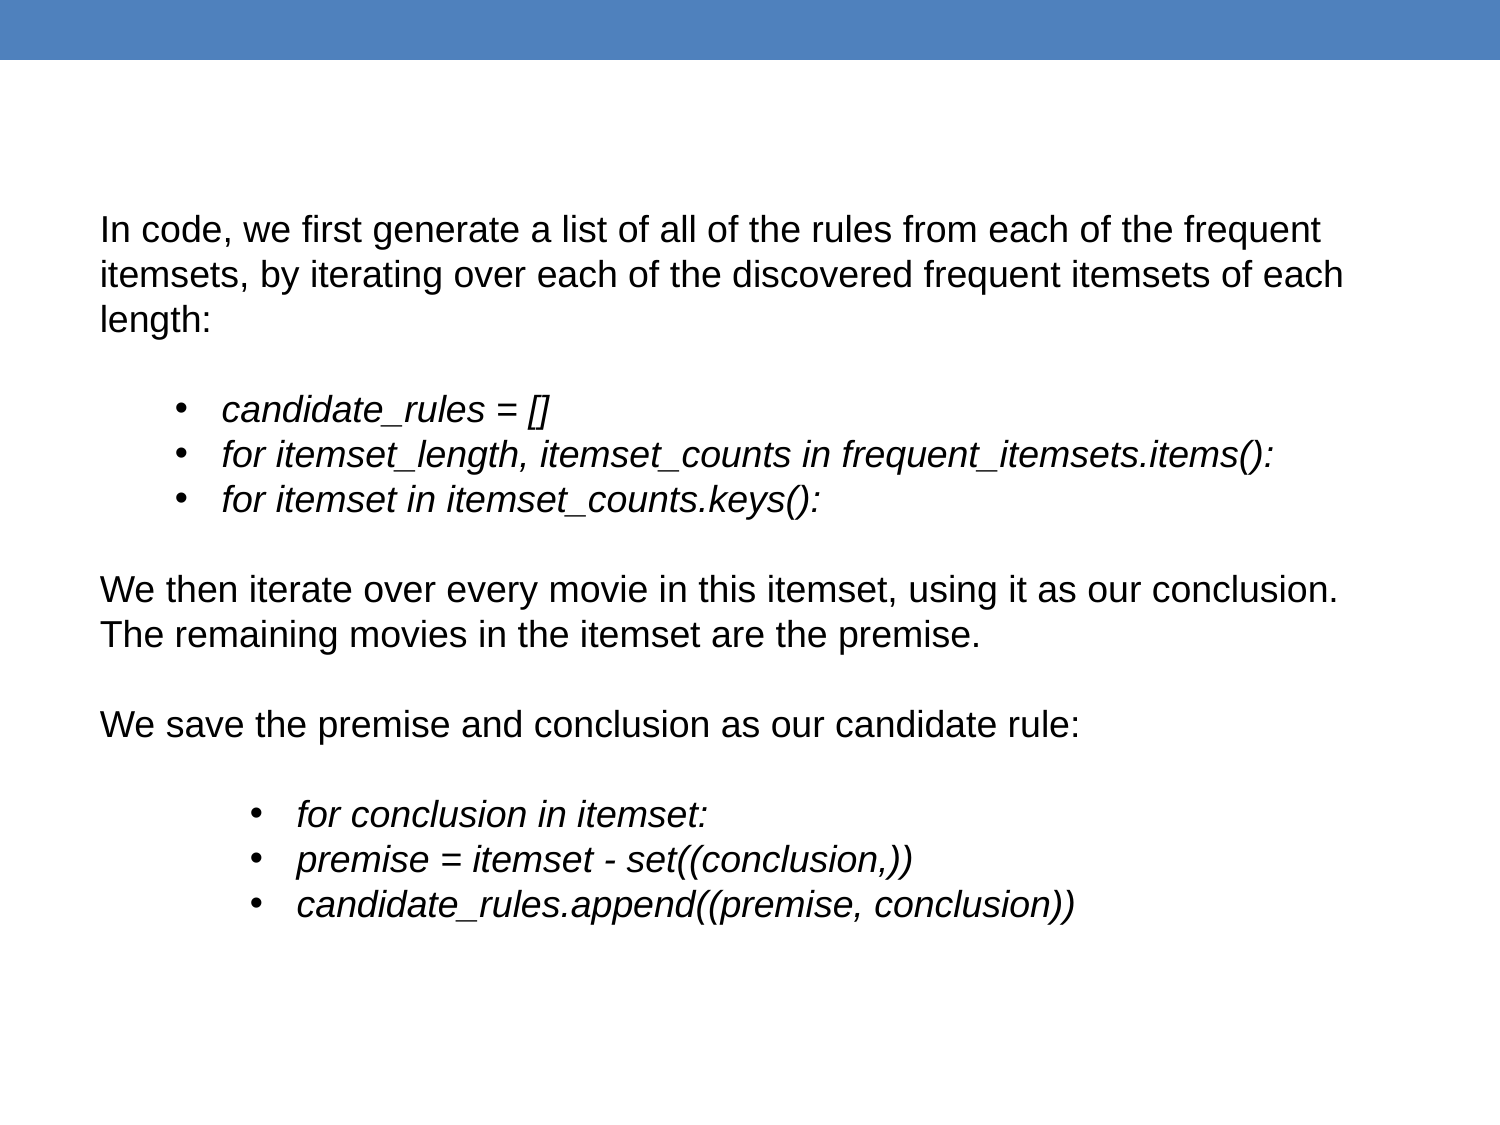

In code, we first generate a list of all of the rules from each of the frequent itemsets, by iterating over each of the discovered frequent itemsets of each length:

candidate_rules = []
for itemset_length, itemset_counts in frequent_itemsets.items():
for itemset in itemset_counts.keys():

We then iterate over every movie in this itemset, using it as our conclusion.
The remaining movies in the itemset are the premise.

We save the premise and conclusion as our candidate rule:

for conclusion in itemset:
premise = itemset - set((conclusion,))
candidate_rules.append((premise, conclusion))